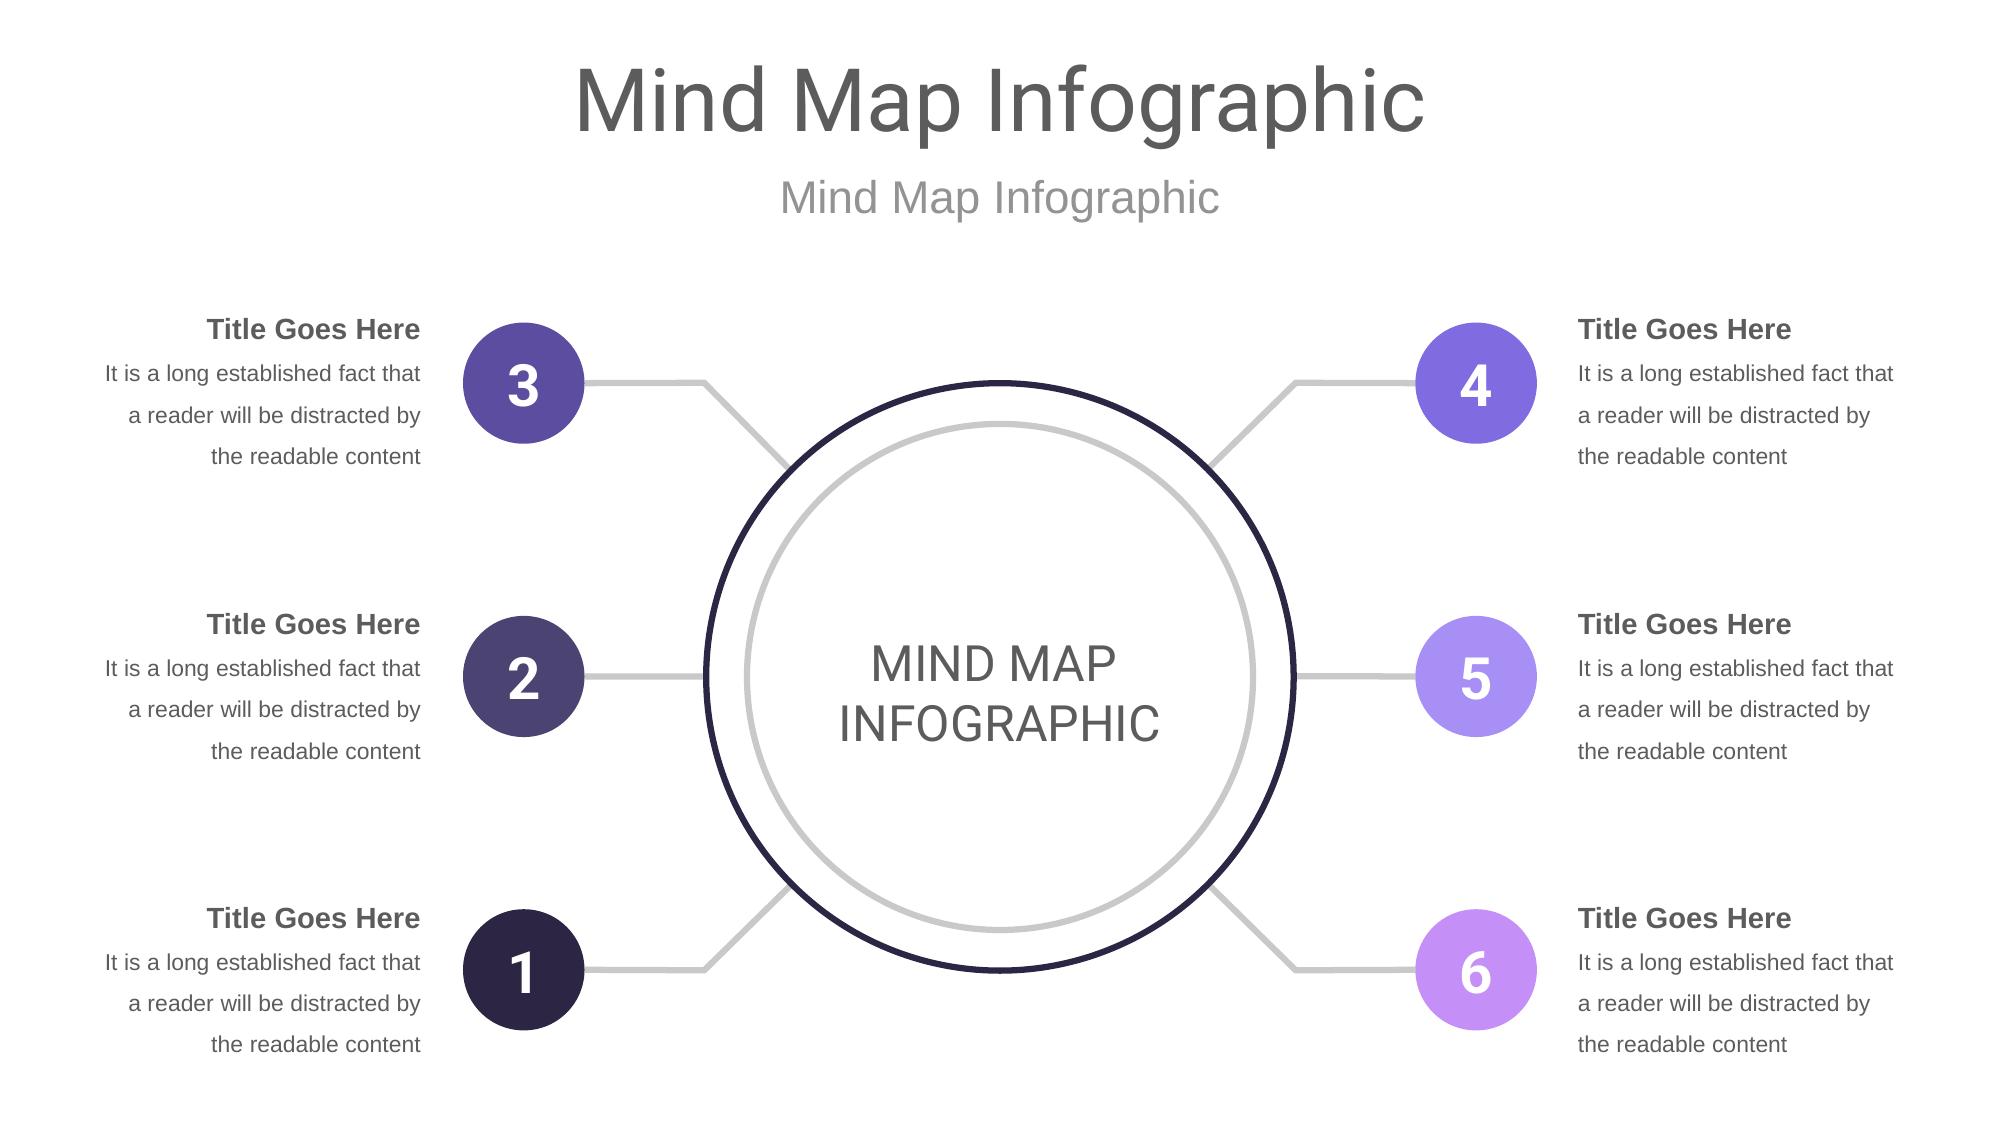

# Mind Map Infographic
Mind Map Infographic
Title Goes Here
It is a long established fact that a reader will be distracted by the readable content
Title Goes Here
It is a long established fact that a reader will be distracted by the readable content
3
4

Title Goes Here
It is a long established fact that a reader will be distracted by the readable content
Title Goes Here
It is a long established fact that a reader will be distracted by the readable content
2
5
MIND MAP
INFOGRAPHIC
Title Goes Here
It is a long established fact that a reader will be distracted by the readable content
Title Goes Here
It is a long established fact that a reader will be distracted by the readable content
1
6